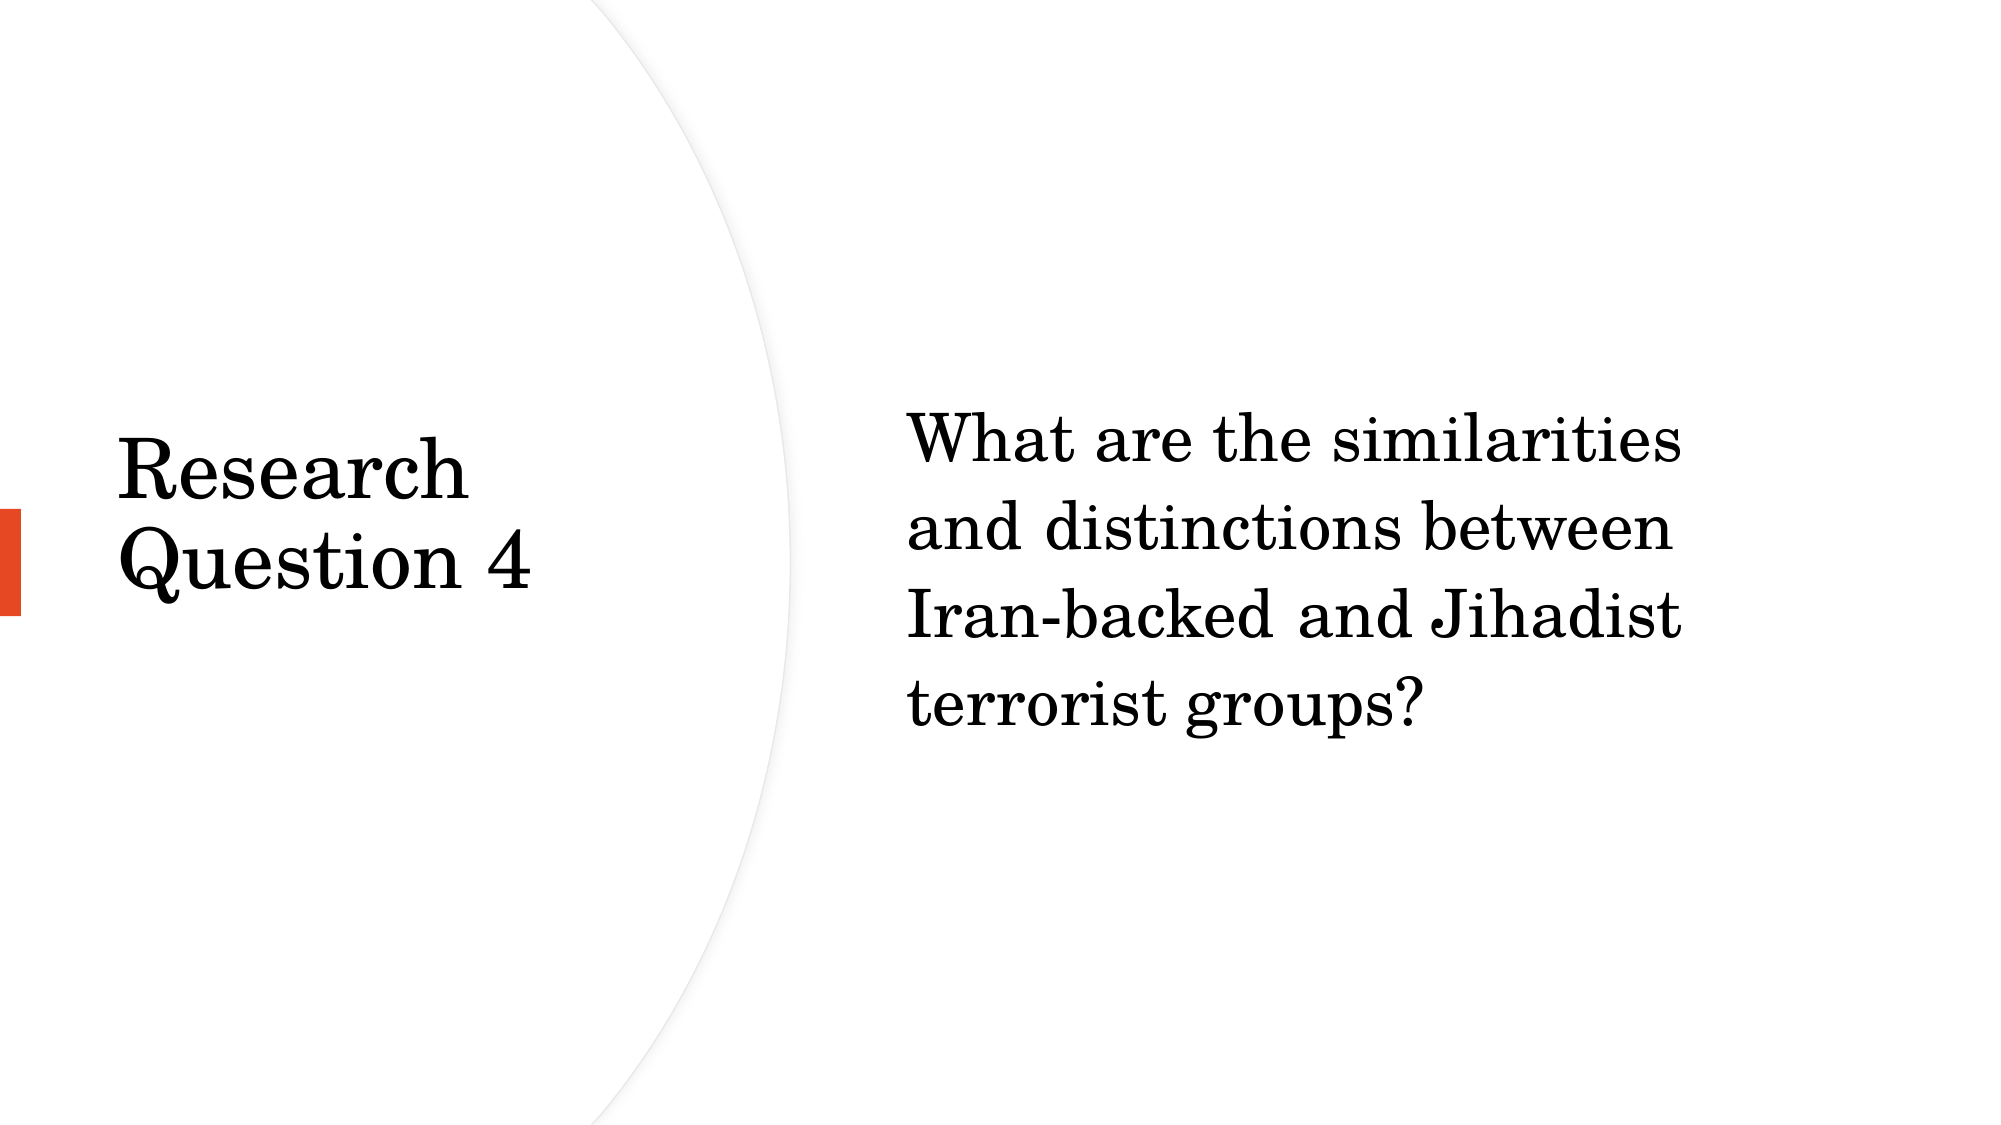

What are the similarities and distinctions between Iran-backed and Jihadist terrorist groups?
# Research Question 4